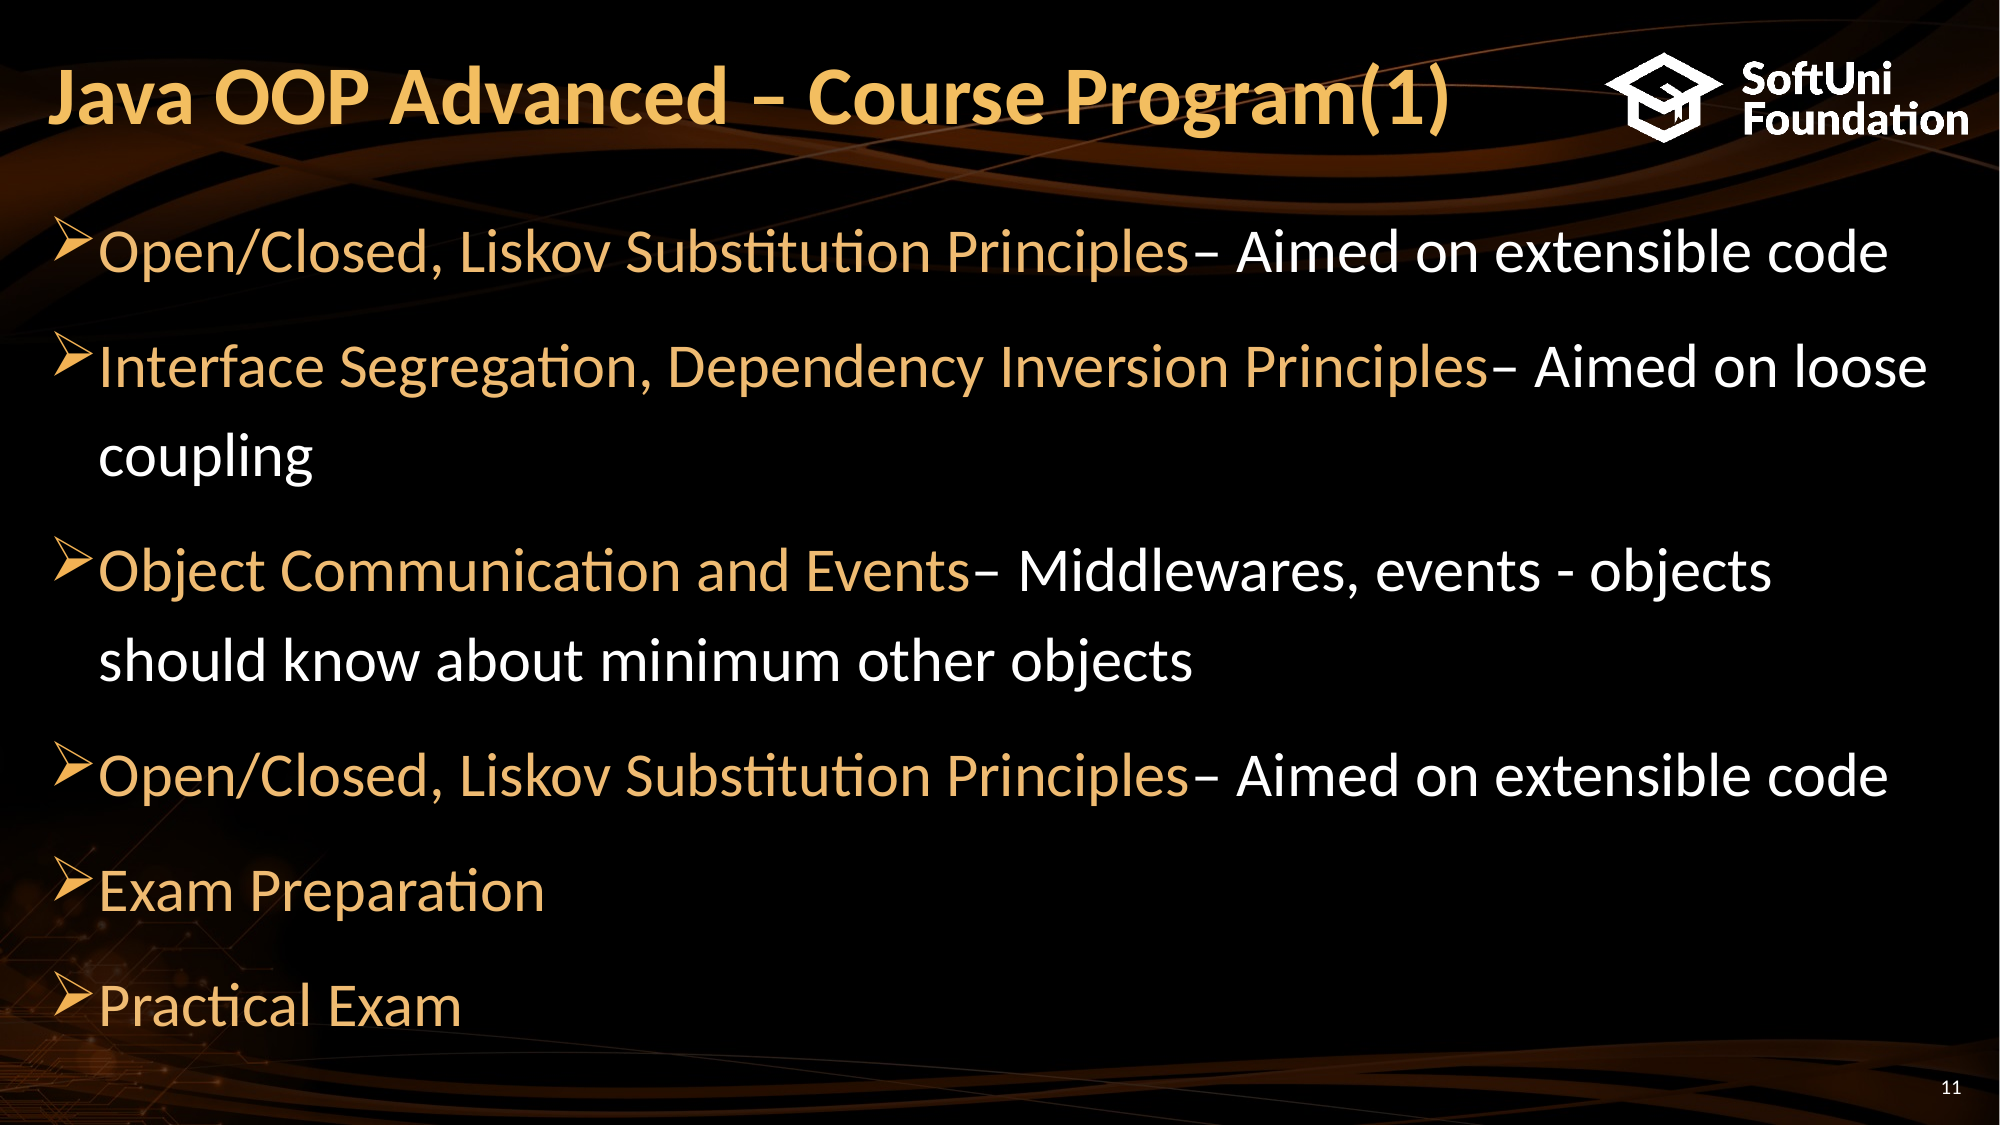

Java OOP Advanced – Course Program(1)
Open/Closed, Liskov Substitution Principles– Aimed on extensible code
Interface Segregation, Dependency Inversion Principles– Aimed on loose coupling
Object Communication and Events– Middlewares, events - objects should know about minimum other objects
Open/Closed, Liskov Substitution Principles– Aimed on extensible code
Exam Preparation
Practical Exam
11